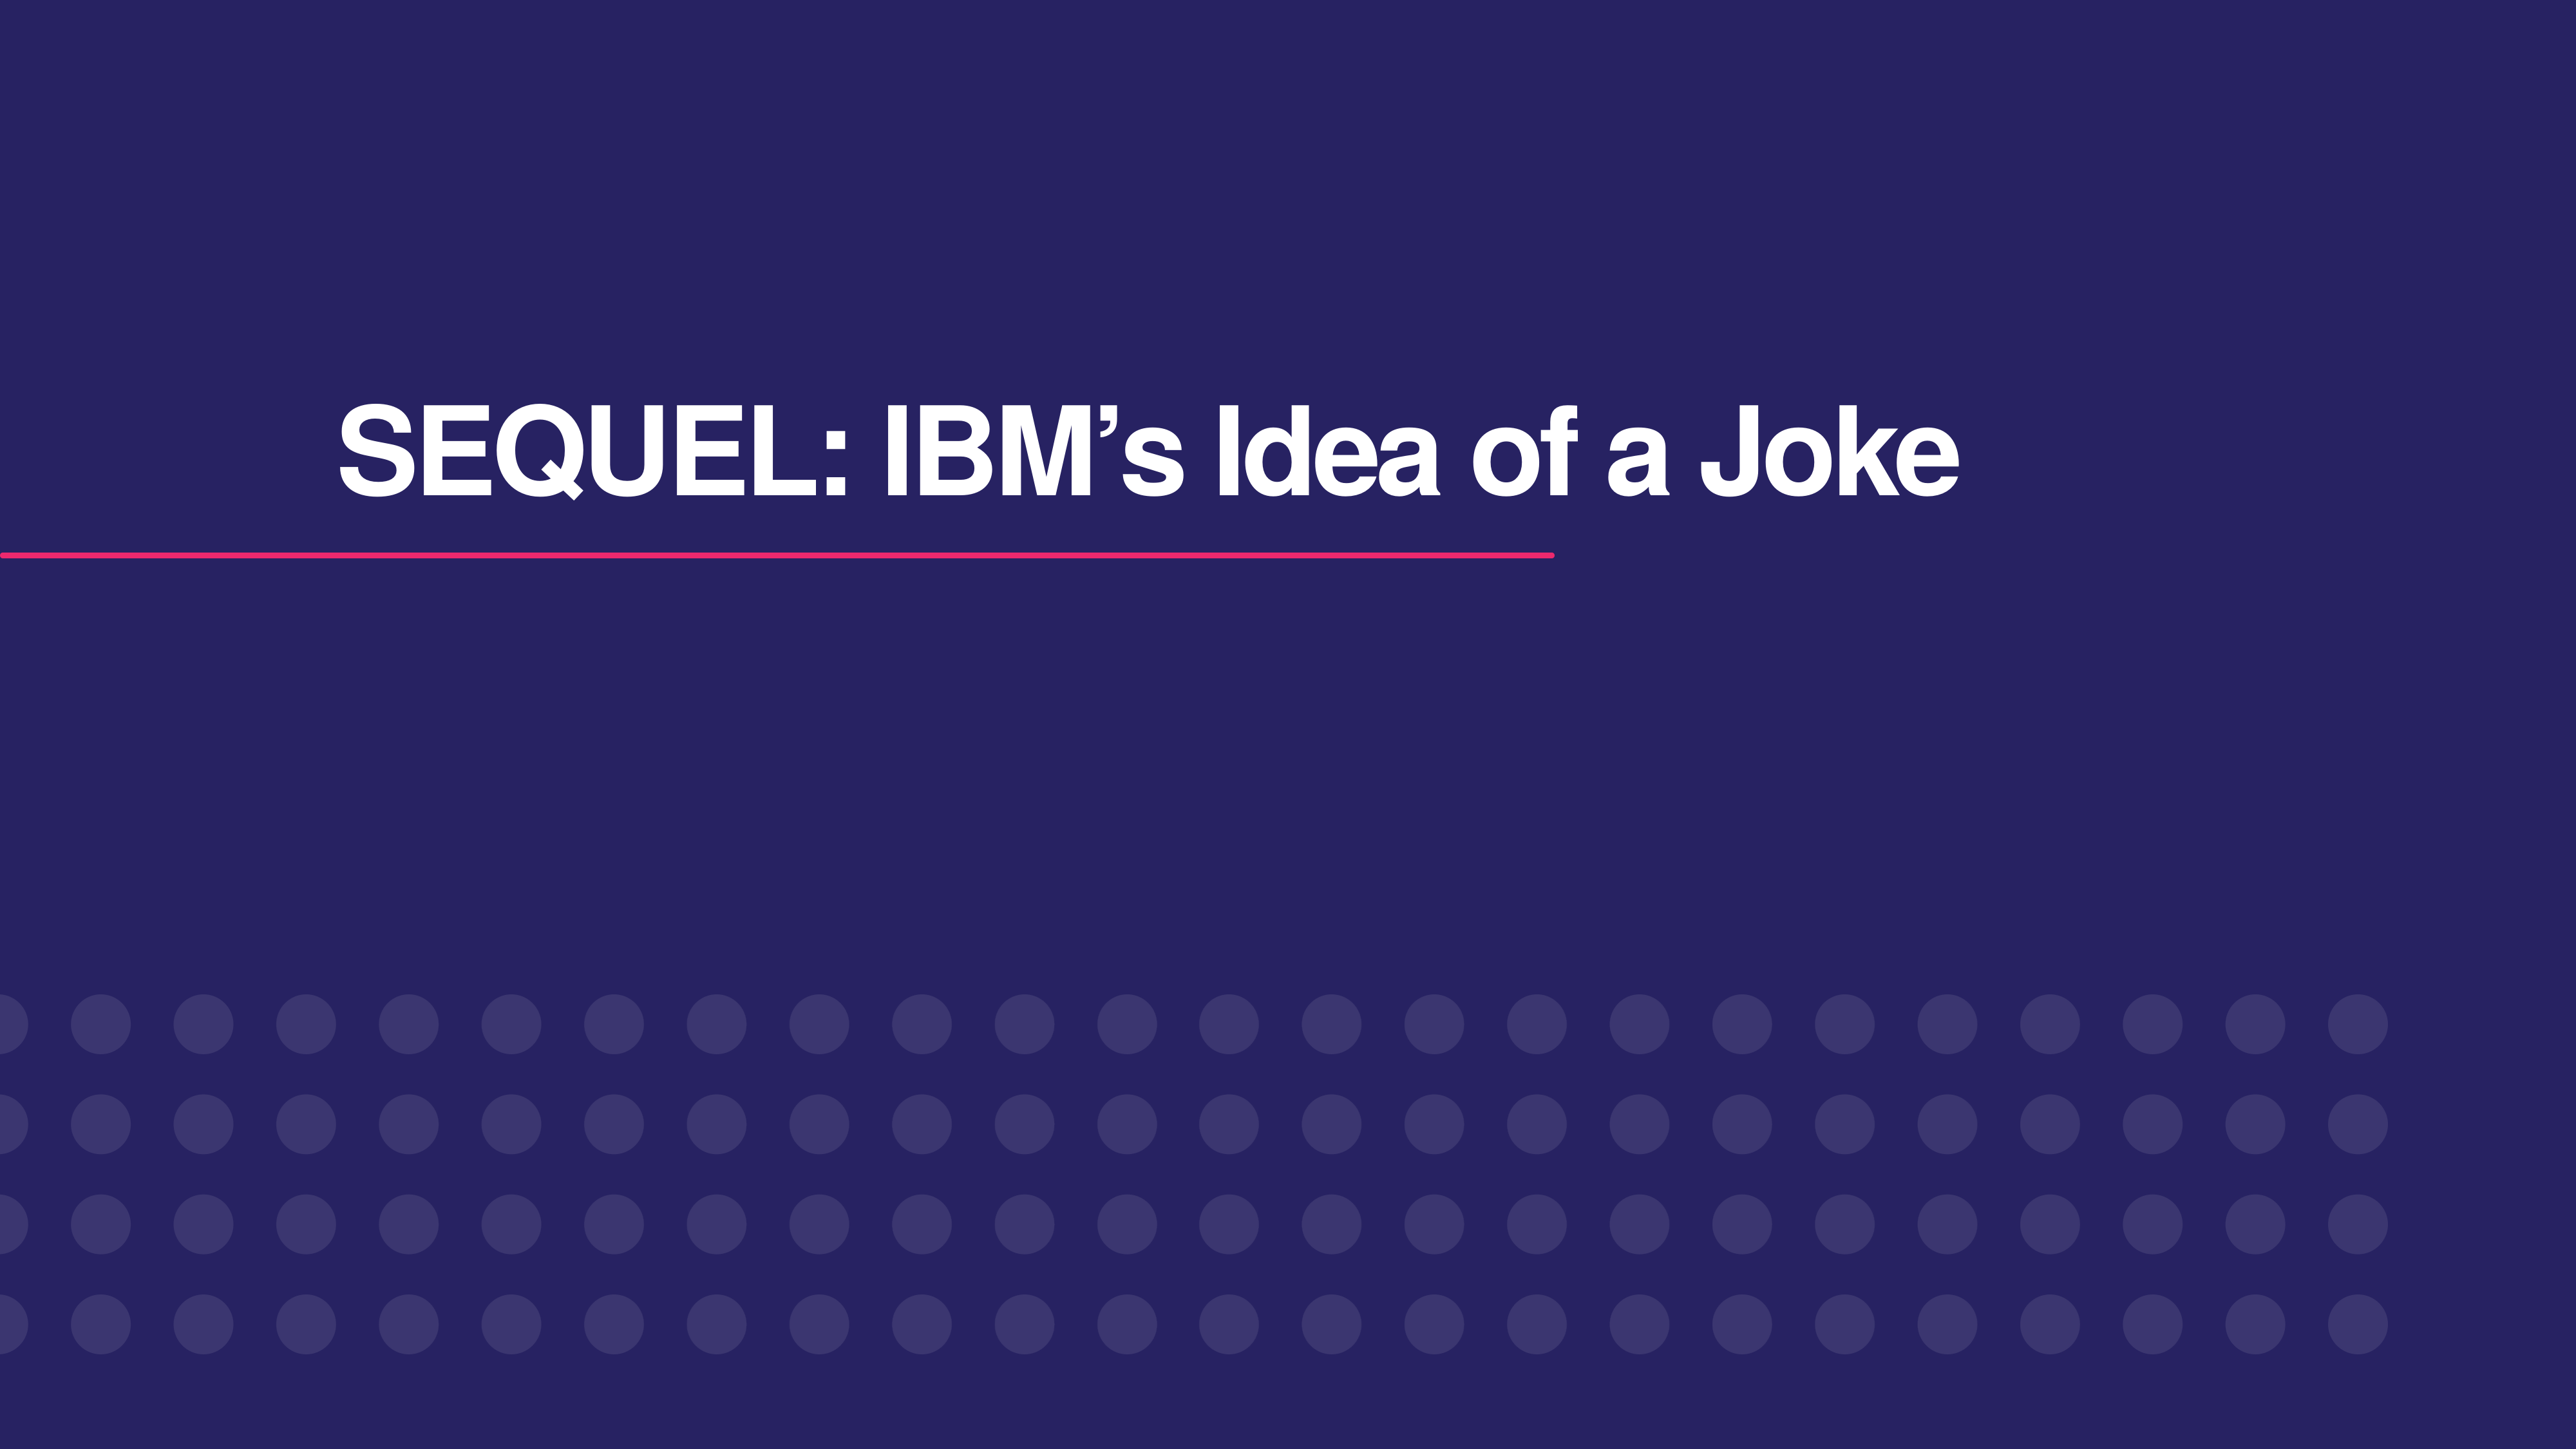

# SEQUEL: IBM’s Idea of a Joke